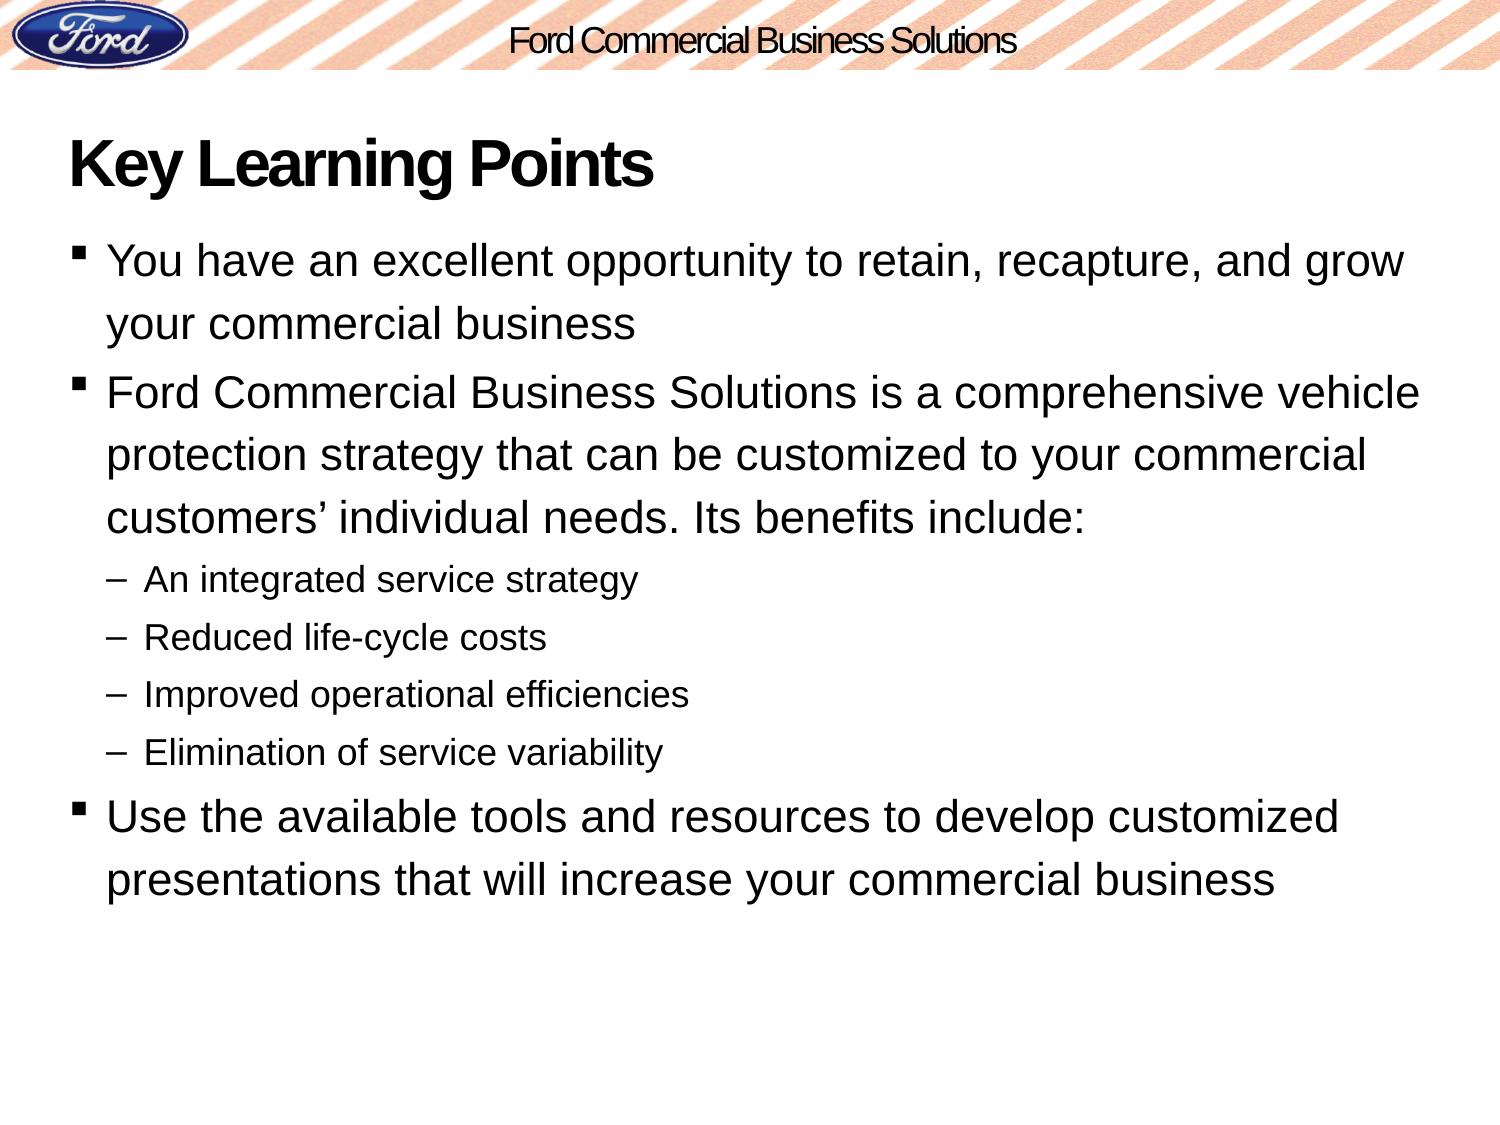

# Key Learning Points
You have an excellent opportunity to retain, recapture, and grow your commercial business
Ford Commercial Business Solutions is a comprehensive vehicle protection strategy that can be customized to your commercial customers’ individual needs. Its benefits include:
An integrated service strategy
Reduced life-cycle costs
Improved operational efficiencies
Elimination of service variability
Use the available tools and resources to develop customized presentations that will increase your commercial business